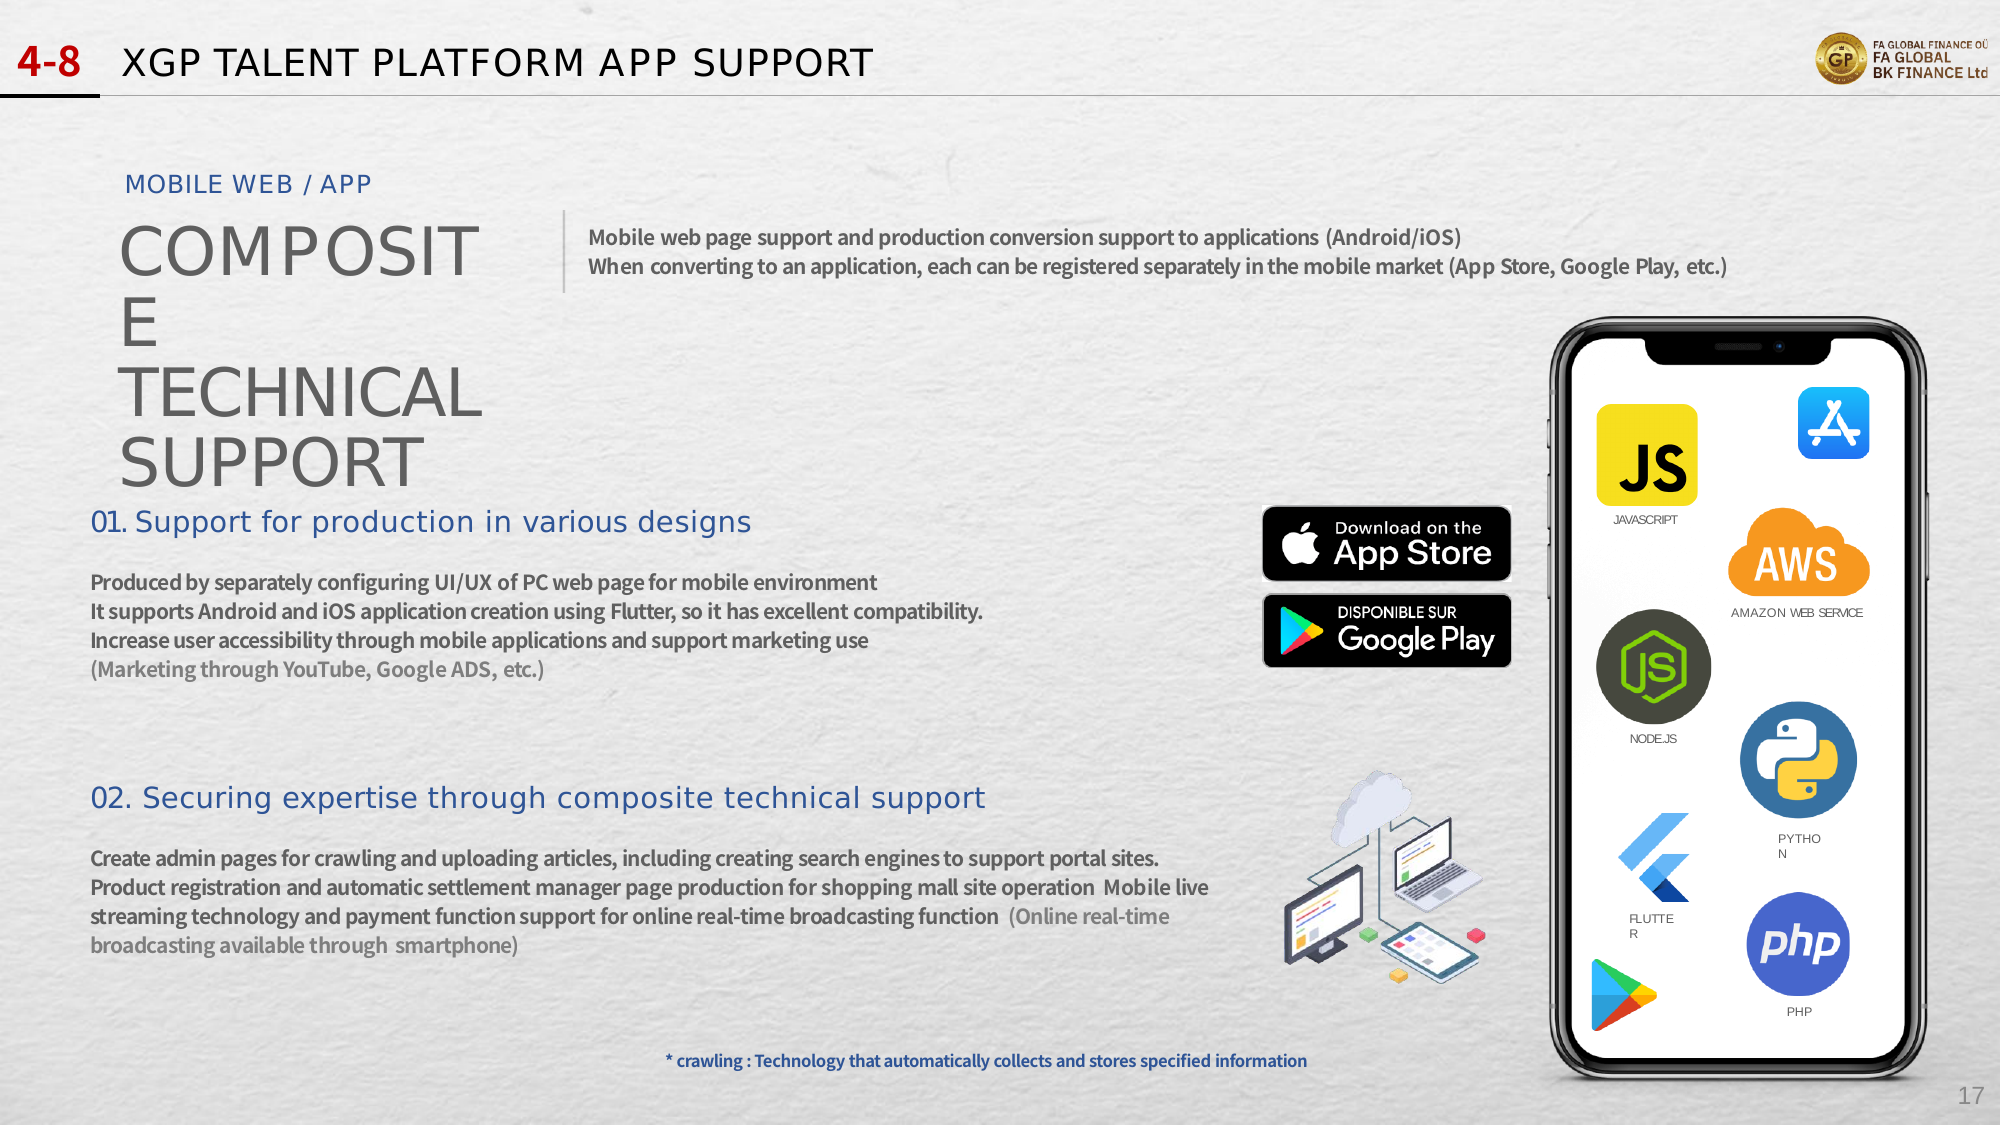

# 4-8	XGP TALENT PLATFORM APP SUPPORT
MOBILE WEB / APP
COMPOSITE  TECHNICAL  SUPPORT

Mobile web page support and production conversion support to applications (Android/iOS)
When converting to an application, each can be registered separately in the mobile market (App Store, Google Play, etc.)

01. Support for production in various designs
Produced by separately configuring UI/UX of PC web page for mobile environment
It supports Android and iOS application creation using Flutter, so it has excellent compatibility.
Increase user accessibility through mobile applications and support marketing use  (Marketing through YouTube, Google ADS, etc.)
JAVASCRIPT

AMAZON WEB SERVICE

NODE.JS

02. Securing expertise through composite technical support
Create admin pages for crawling and uploading articles, including creating search engines to support portal sites.  Product registration and automatic settlement manager page production for shopping mall site operation  Mobile live streaming technology and payment function support for online real-time broadcasting function  (Online real-time broadcasting available through smartphone)
PYTHON

FLUTTER
PHP
* crawling : Technology that automatically collects and stores specified information
17